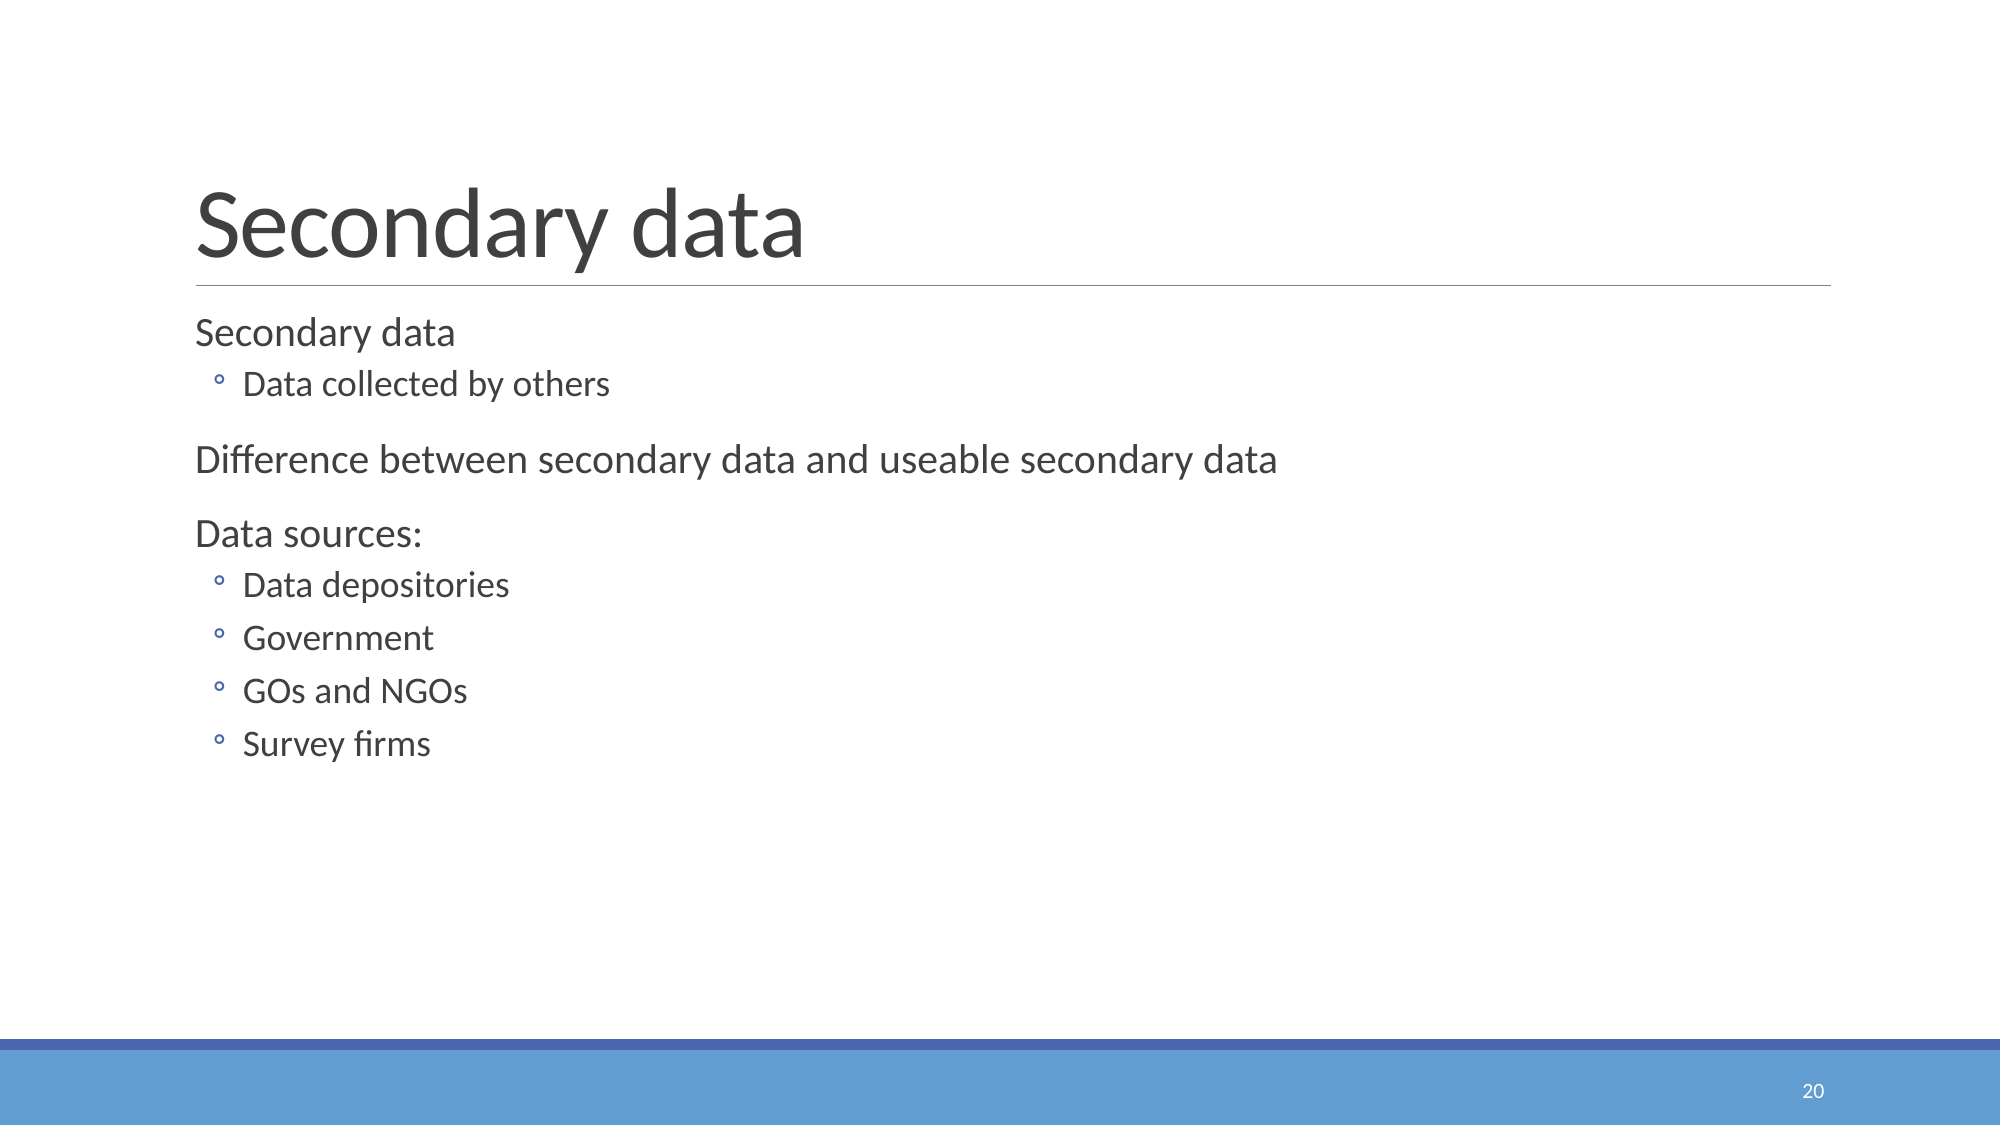

# Secondary data
Secondary data
Data collected by others
Difference between secondary data and useable secondary data
Data sources:
Data depositories
Government
GOs and NGOs
Survey firms
20